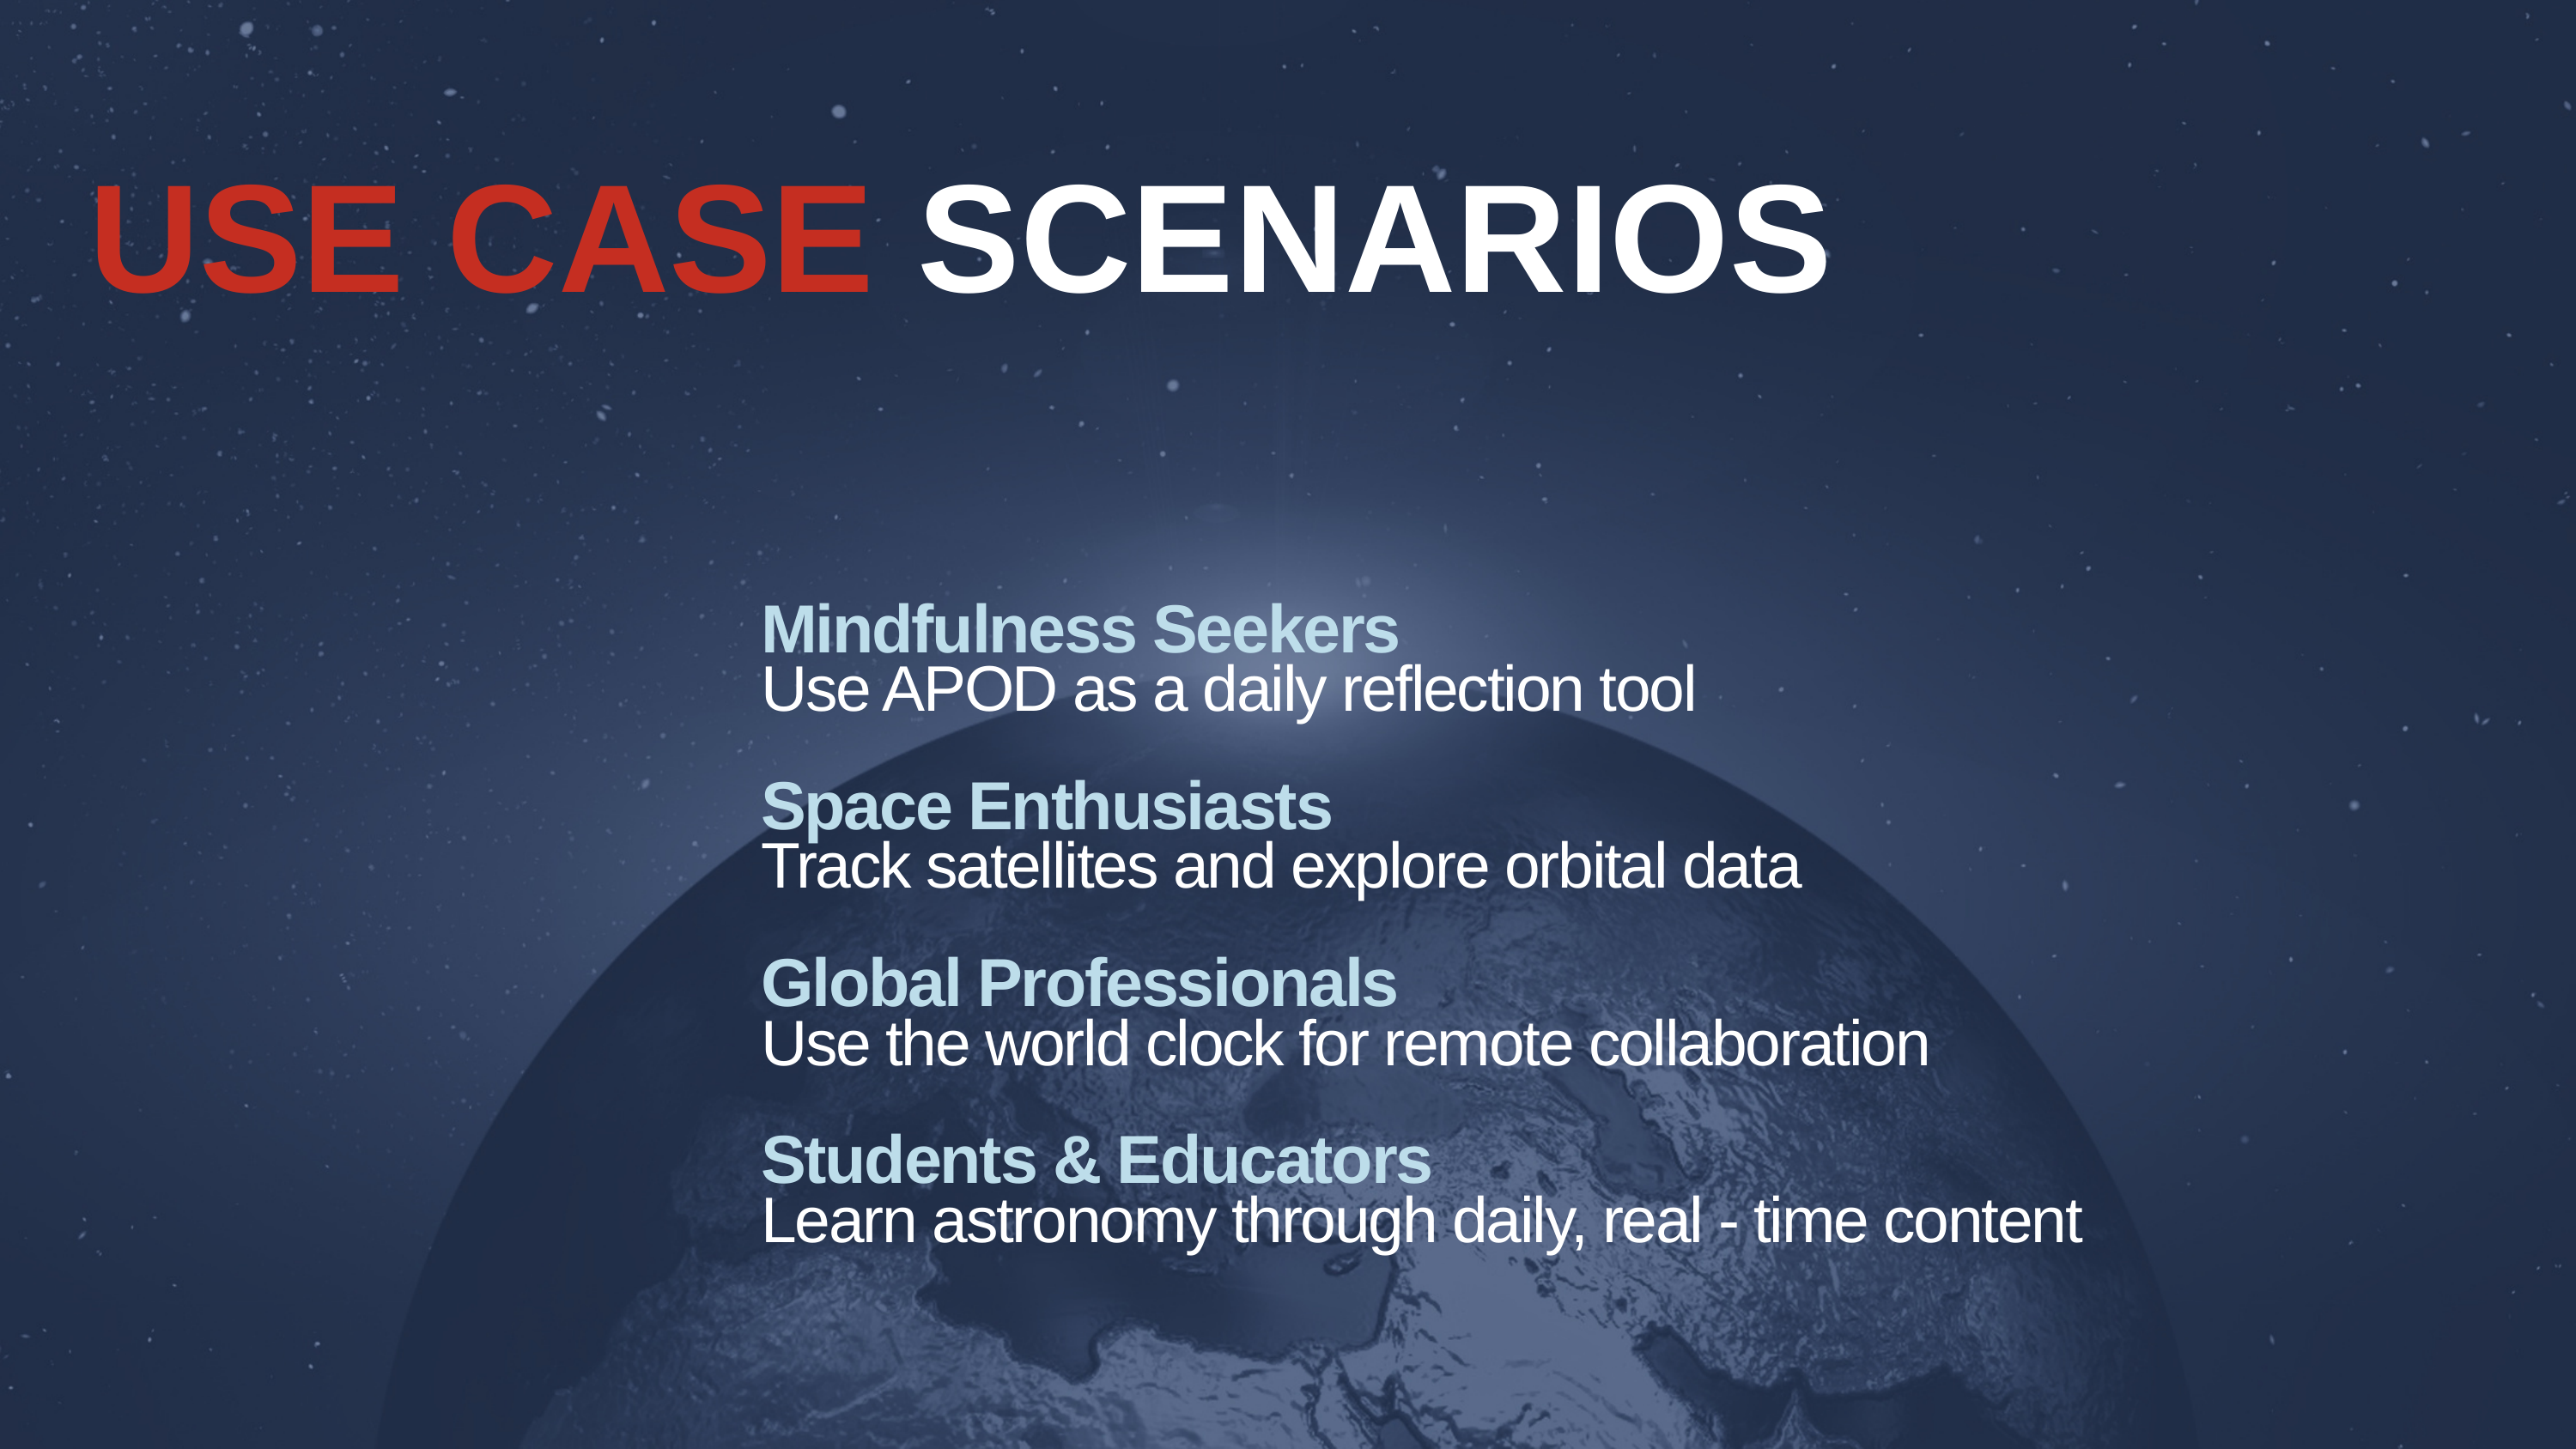

USE CASE SCENARIOS
Mindfulness Seekers
Use APOD as a daily reflection tool

Space Enthusiasts
Track satellites and explore orbital data

Global Professionals
Use the world clock for remote collaboration

Students & Educators
Learn astronomy through daily, real - time content